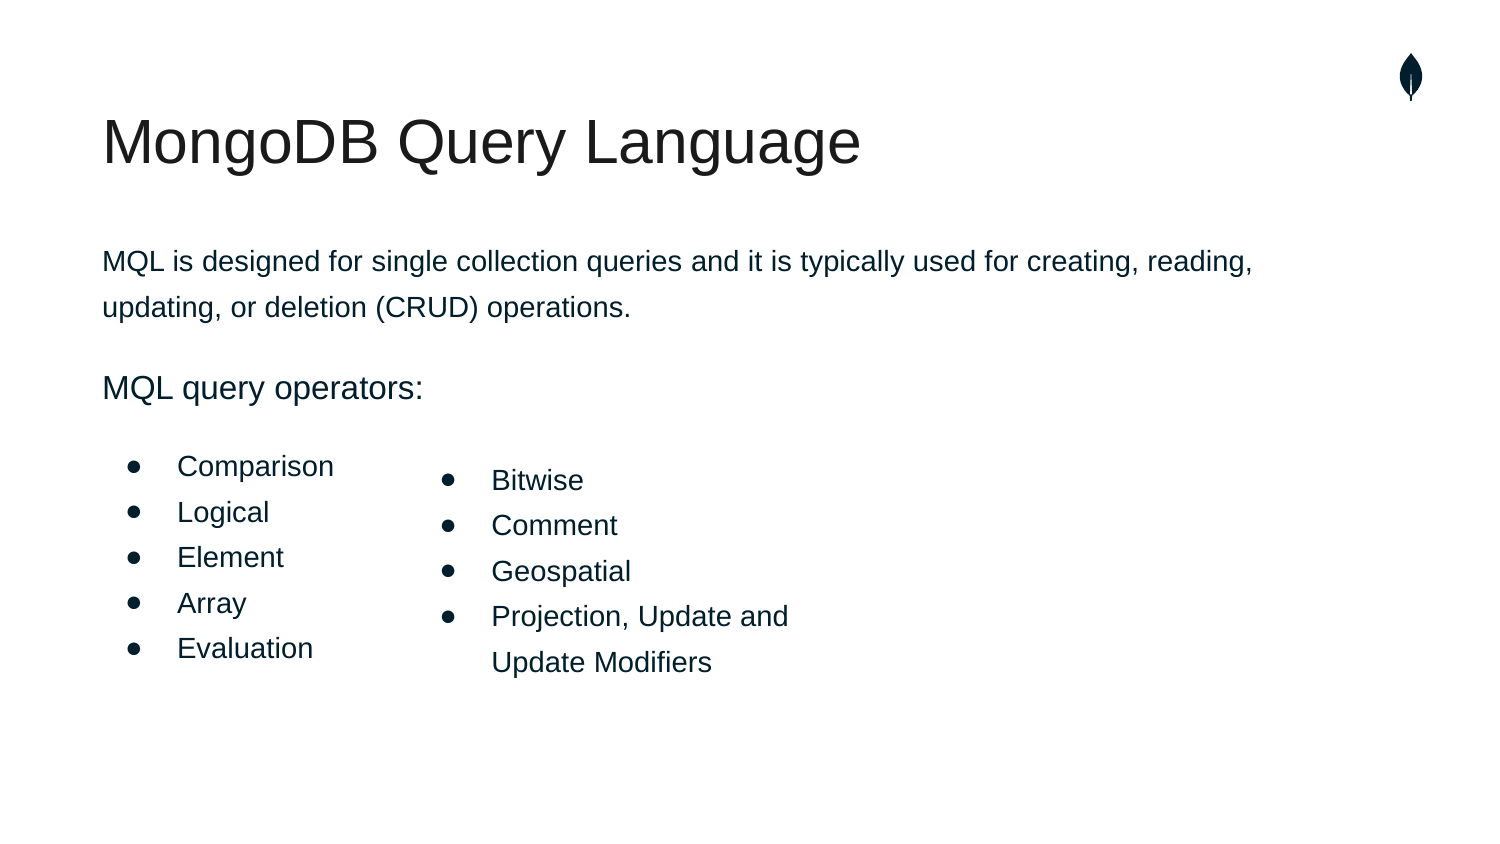

# MongoDB Query Language

MQL is designed for single collection queries and it is typically used for creating, reading, updating, or deletion (CRUD) operations.
MQL query operators:
Comparison
Logical
Element
Array
Evaluation

Bitwise
Comment
Geospatial
Projection, Update and Update Modifiers